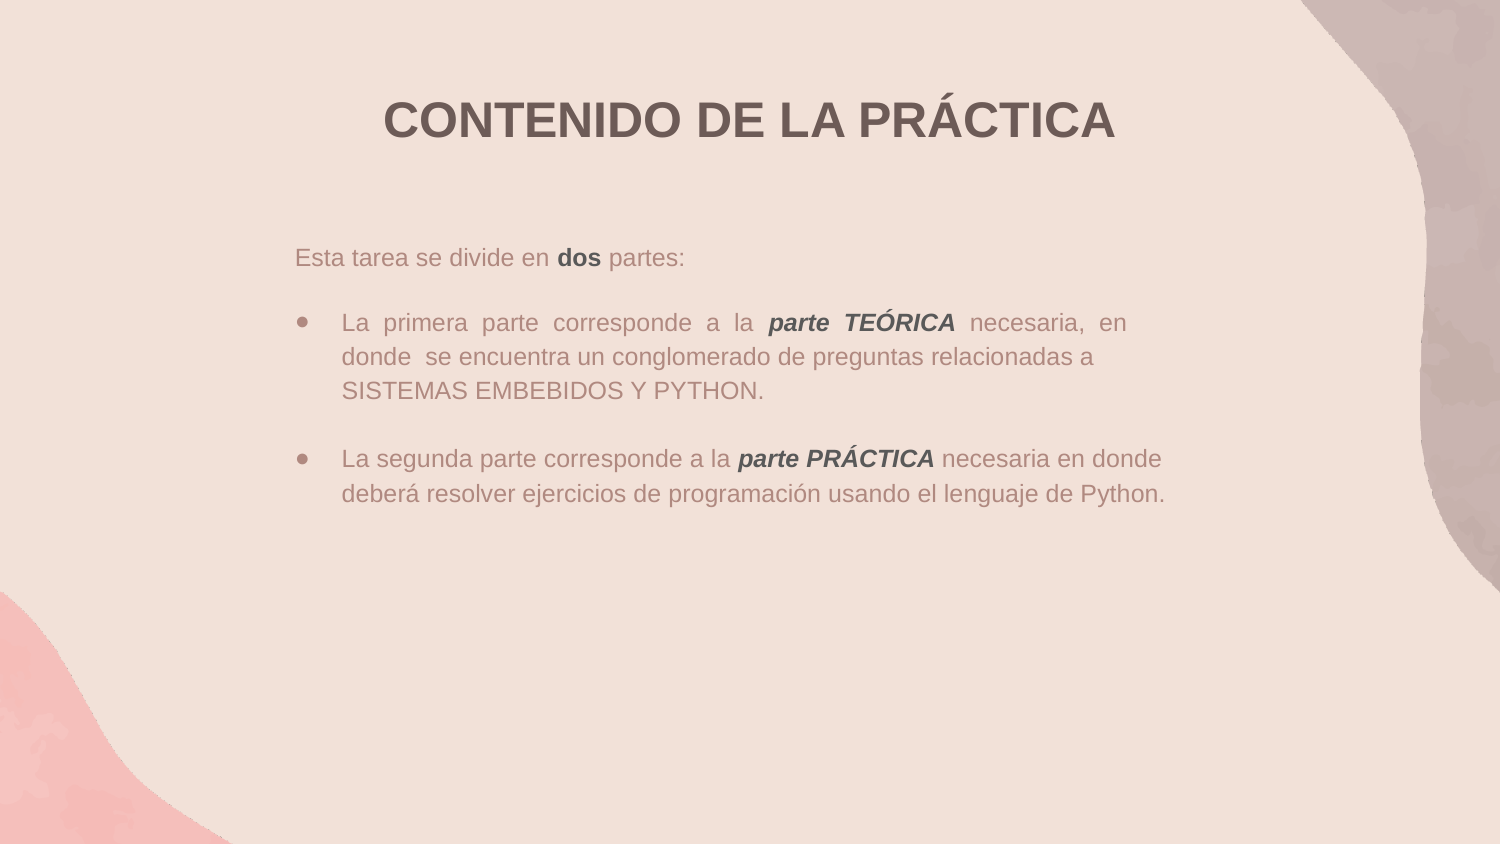

# CONTENIDO DE LA PRÁCTICA
Esta tarea se divide en dos partes:

La  primera  parte  corresponde  a  la  parte  TEÓRICA  necesaria,  en  donde  se encuentra un conglomerado de preguntas relacionadas a SISTEMAS EMBEBIDOS Y PYTHON.
La segunda parte corresponde a la parte PRÁCTICA necesaria en donde deberá resolver ejercicios de programación usando el lenguaje de Python.